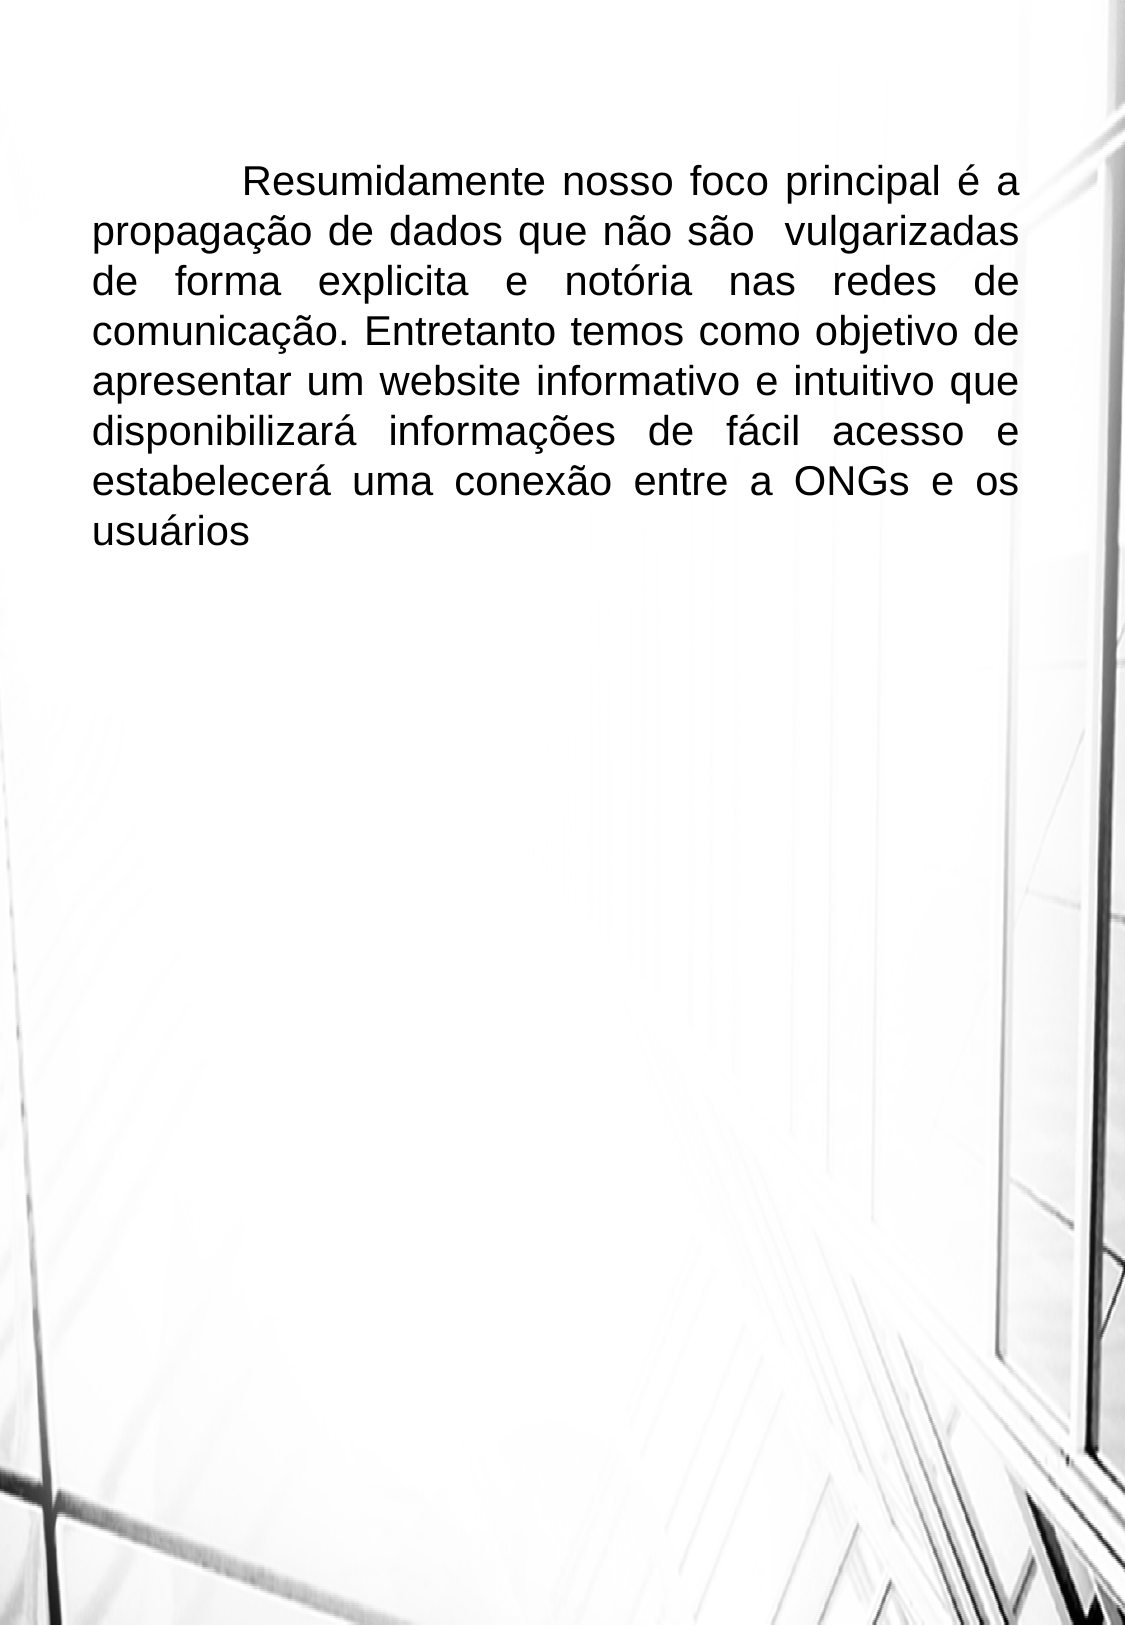

Resumidamente nosso foco principal é a propagação de dados que não são  vulgarizadas de forma explicita e notória nas redes de comunicação. Entretanto temos como objetivo de apresentar um website informativo e intuitivo que disponibilizará informações de fácil acesso e estabelecerá uma conexão entre a ONGs e os usuários